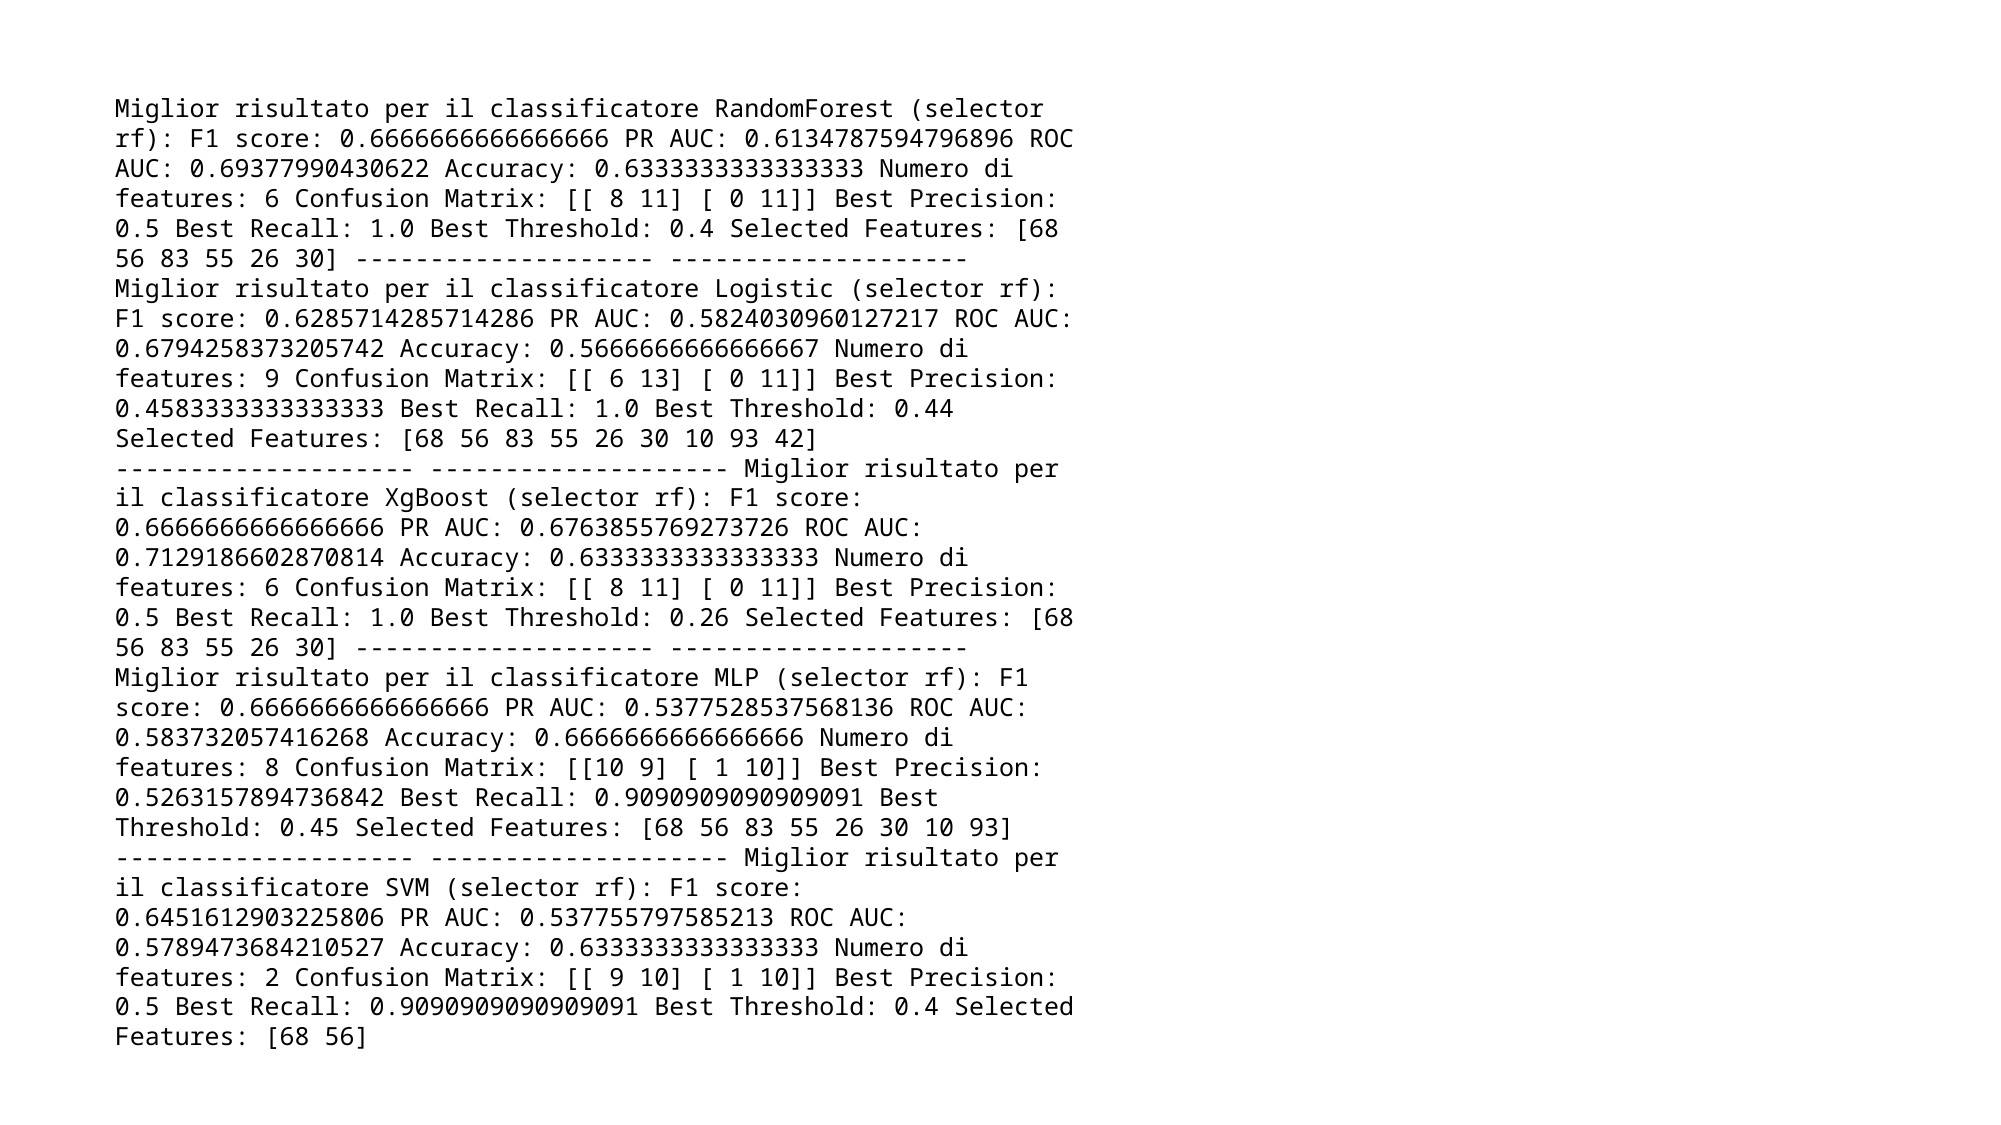

Miglior risultato per il classificatore RandomForest (selector rf): F1 score: 0.6666666666666666 PR AUC: 0.6134787594796896 ROC AUC: 0.69377990430622 Accuracy: 0.6333333333333333 Numero di features: 6 Confusion Matrix: [[ 8 11] [ 0 11]] Best Precision: 0.5 Best Recall: 1.0 Best Threshold: 0.4 Selected Features: [68 56 83 55 26 30] -------------------- -------------------- Miglior risultato per il classificatore Logistic (selector rf): F1 score: 0.6285714285714286 PR AUC: 0.5824030960127217 ROC AUC: 0.6794258373205742 Accuracy: 0.5666666666666667 Numero di features: 9 Confusion Matrix: [[ 6 13] [ 0 11]] Best Precision: 0.4583333333333333 Best Recall: 1.0 Best Threshold: 0.44 Selected Features: [68 56 83 55 26 30 10 93 42] -------------------- -------------------- Miglior risultato per il classificatore XgBoost (selector rf): F1 score: 0.6666666666666666 PR AUC: 0.6763855769273726 ROC AUC: 0.7129186602870814 Accuracy: 0.6333333333333333 Numero di features: 6 Confusion Matrix: [[ 8 11] [ 0 11]] Best Precision: 0.5 Best Recall: 1.0 Best Threshold: 0.26 Selected Features: [68 56 83 55 26 30] -------------------- -------------------- Miglior risultato per il classificatore MLP (selector rf): F1 score: 0.6666666666666666 PR AUC: 0.5377528537568136 ROC AUC: 0.583732057416268 Accuracy: 0.6666666666666666 Numero di features: 8 Confusion Matrix: [[10 9] [ 1 10]] Best Precision: 0.5263157894736842 Best Recall: 0.9090909090909091 Best Threshold: 0.45 Selected Features: [68 56 83 55 26 30 10 93] -------------------- -------------------- Miglior risultato per il classificatore SVM (selector rf): F1 score: 0.6451612903225806 PR AUC: 0.537755797585213 ROC AUC: 0.5789473684210527 Accuracy: 0.6333333333333333 Numero di features: 2 Confusion Matrix: [[ 9 10] [ 1 10]] Best Precision: 0.5 Best Recall: 0.9090909090909091 Best Threshold: 0.4 Selected Features: [68 56]